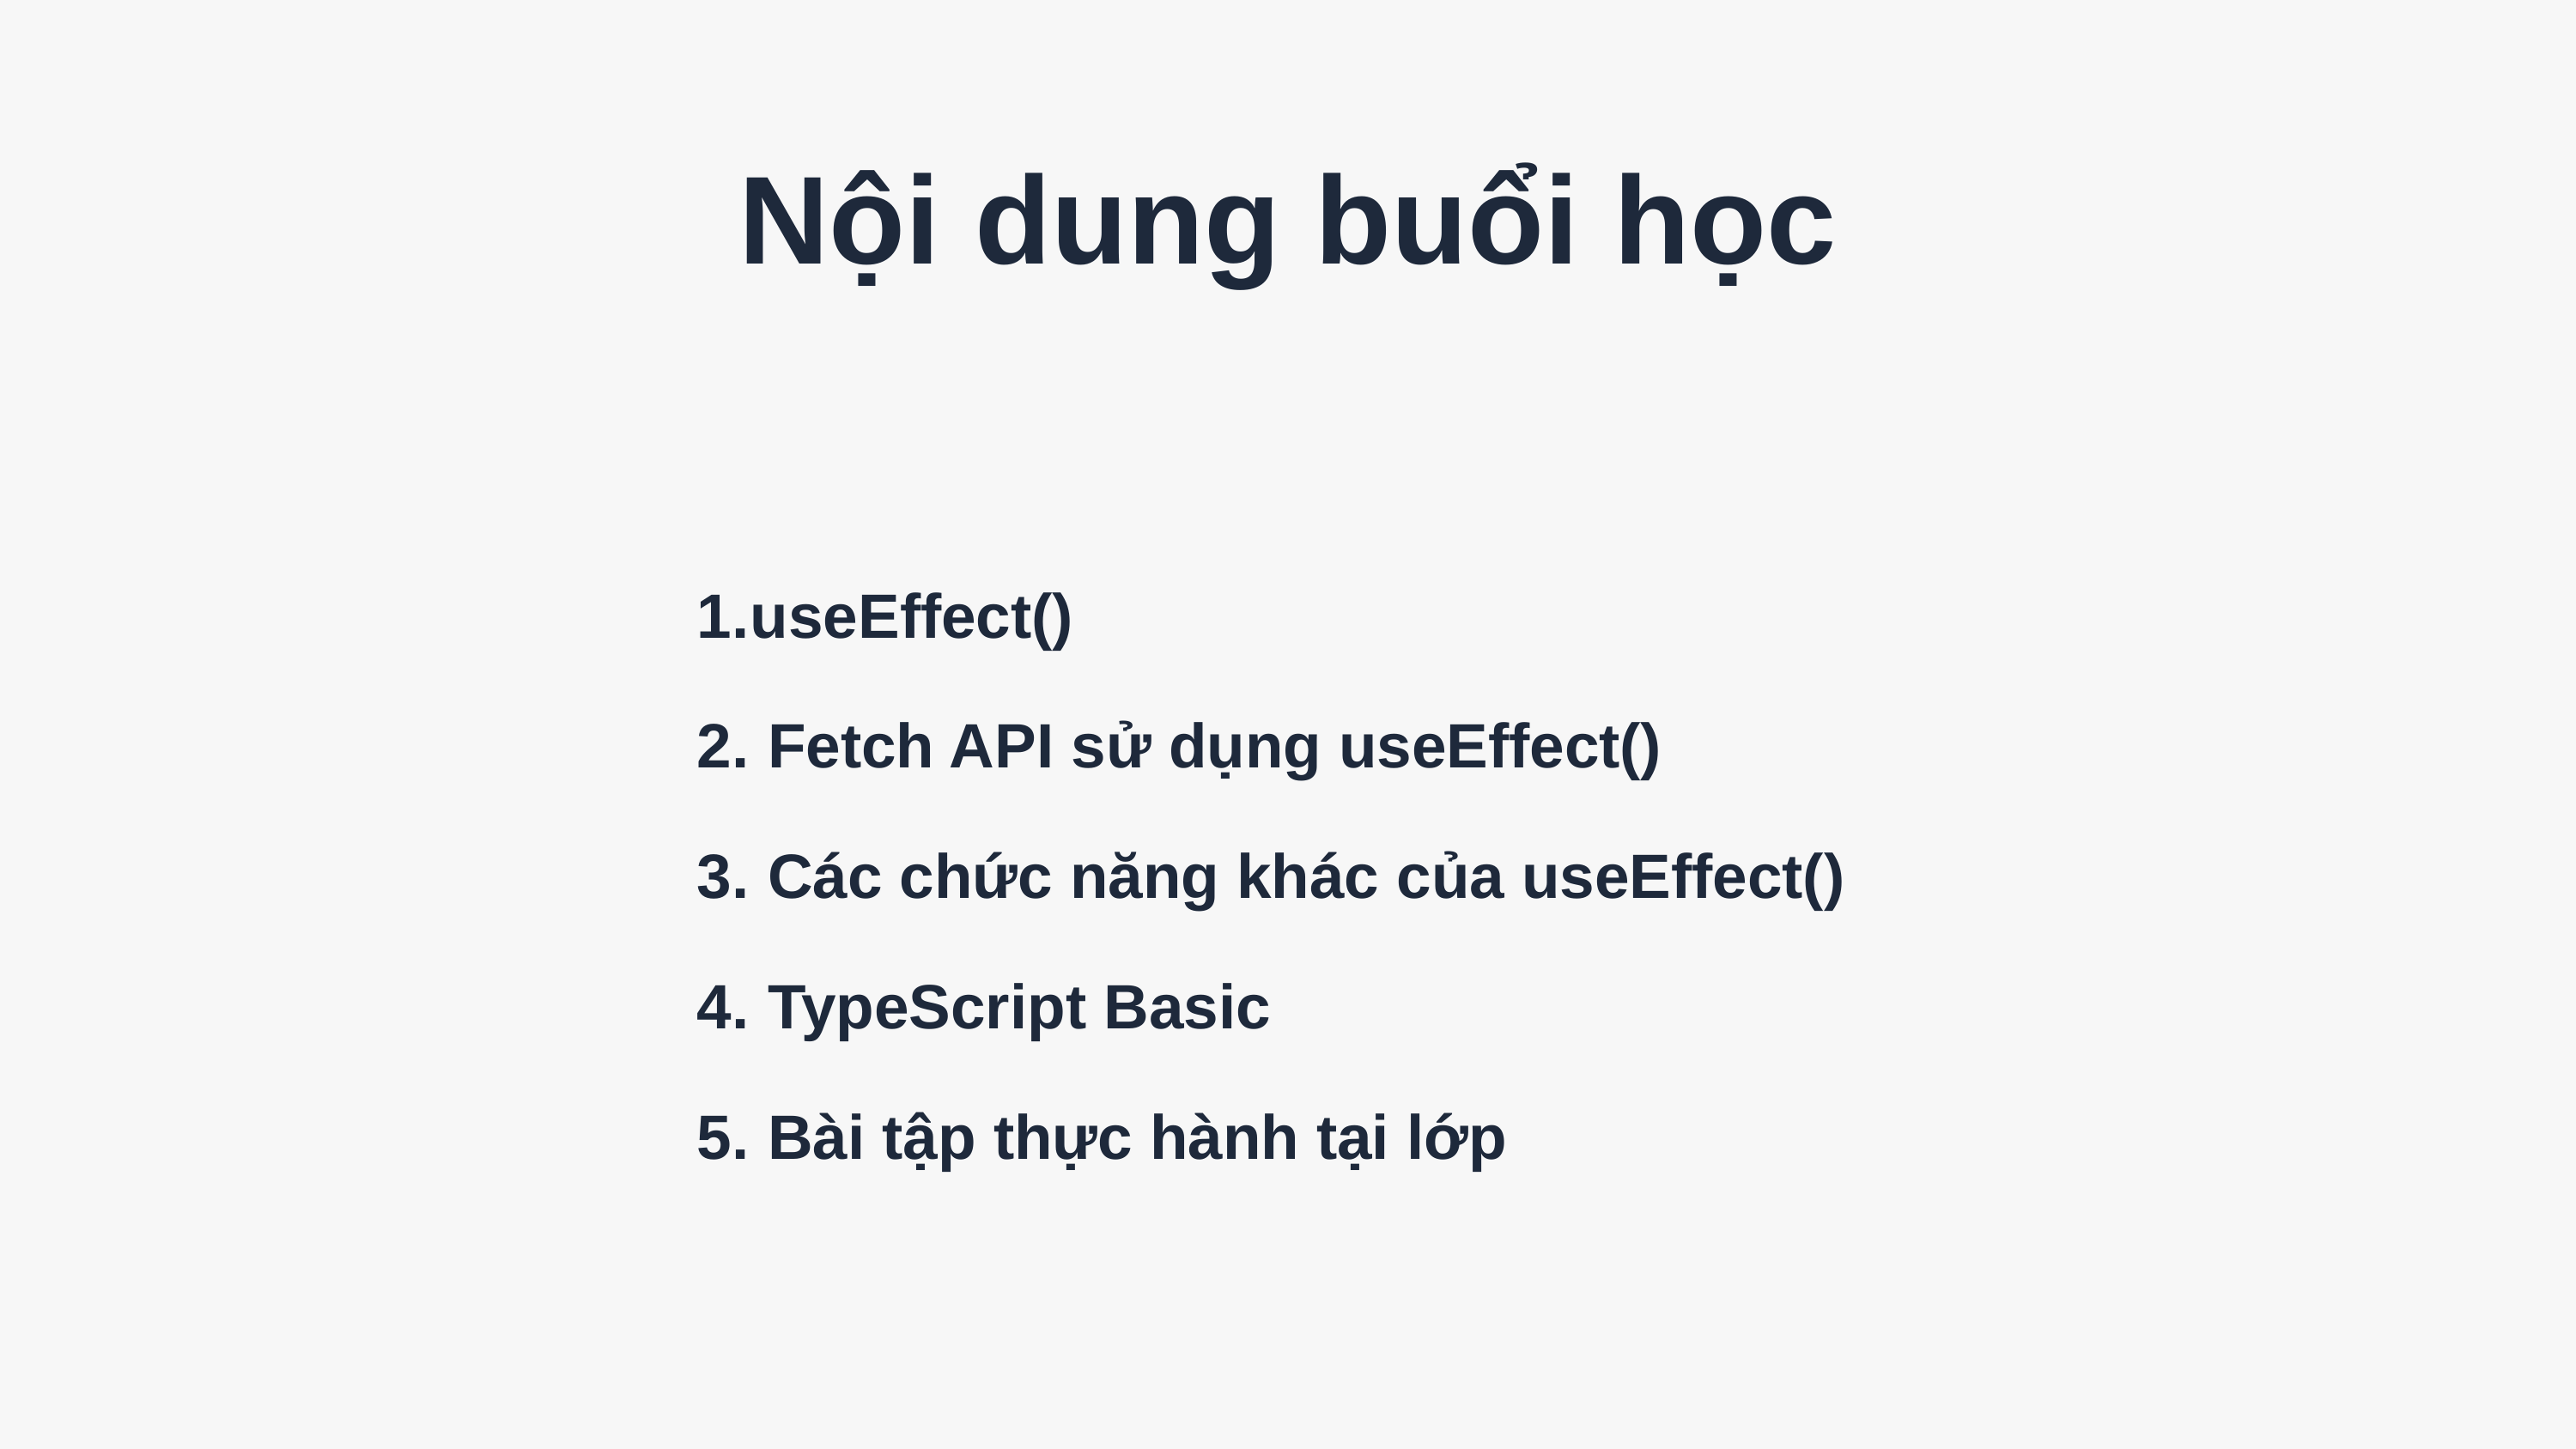

Nội dung buổi học
useEffect()
 Fetch API sử dụng useEffect()
 Các chức năng khác của useEffect()
 TypeScript Basic
 Bài tập thực hành tại lớp